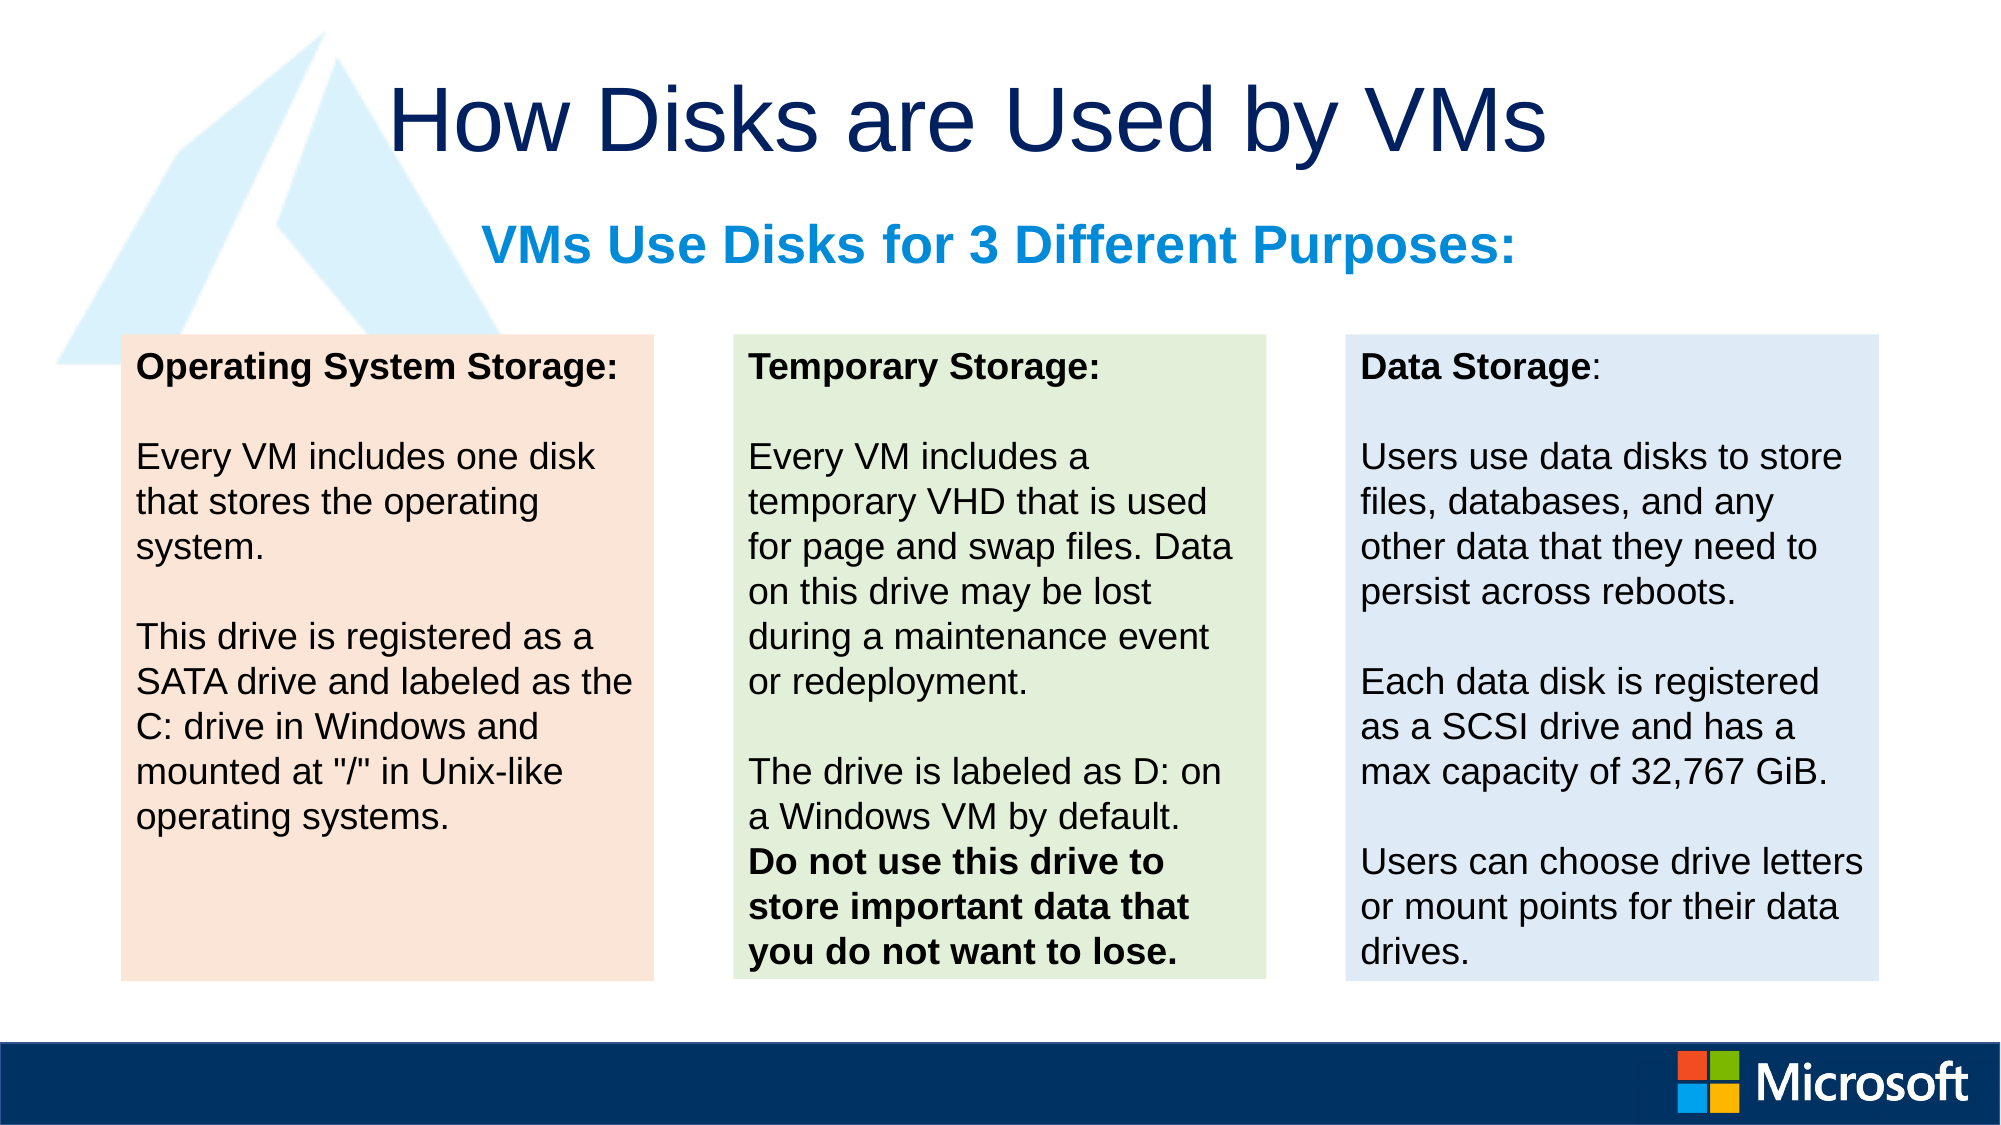

# How Disks are Used by VMs
VMs Use Disks for 3 Different Purposes:
Data Storage:

Users use data disks to store files, databases, and any other data that they need to persist across reboots.

Each data disk is registered as a SCSI drive and has a max capacity of 32,767 GiB.

Users can choose drive letters or mount points for their data drives.
Temporary Storage:

Every VM includes a temporary VHD that is used for page and swap files. Data on this drive may be lost during a maintenance event or redeployment.

The drive is labeled as D: on a Windows VM by default.
Do not use this drive to store important data that you do not want to lose.
Operating System Storage:

Every VM includes one disk that stores the operating system.

This drive is registered as a SATA drive and labeled as the C: drive in Windows and mounted at "/" in Unix-like operating systems.